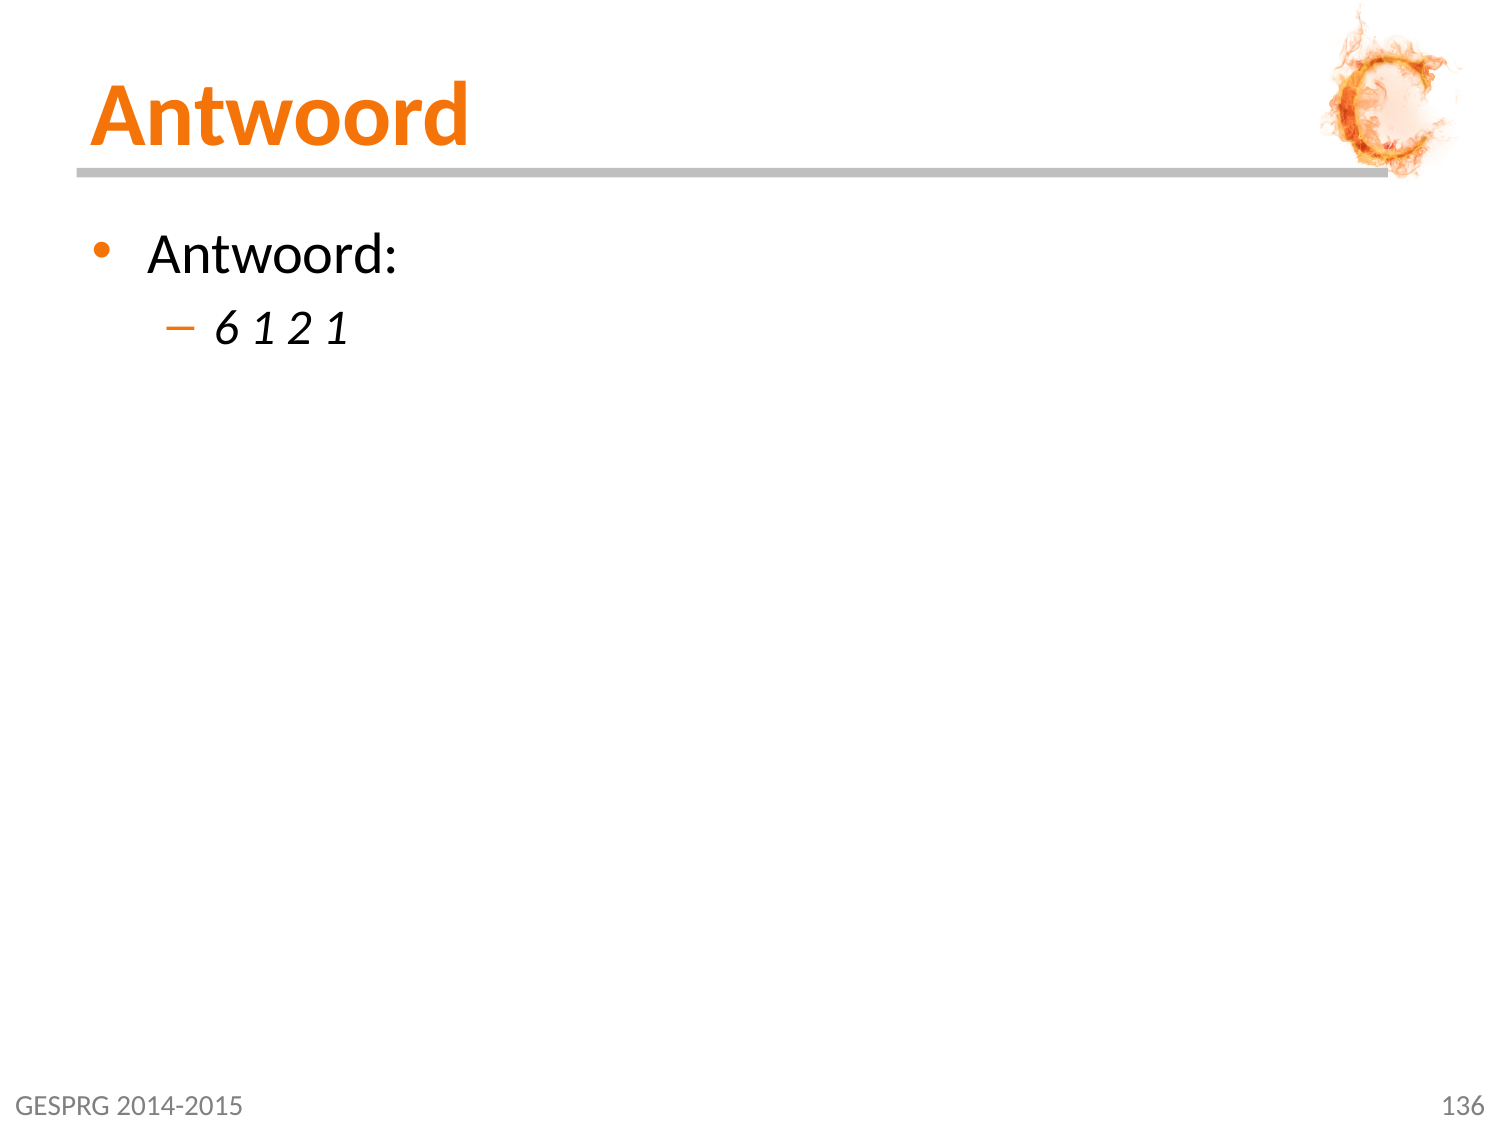

# Antwoord
Antwoord:
6 1 2 1

GESPRG 2014-2015
136